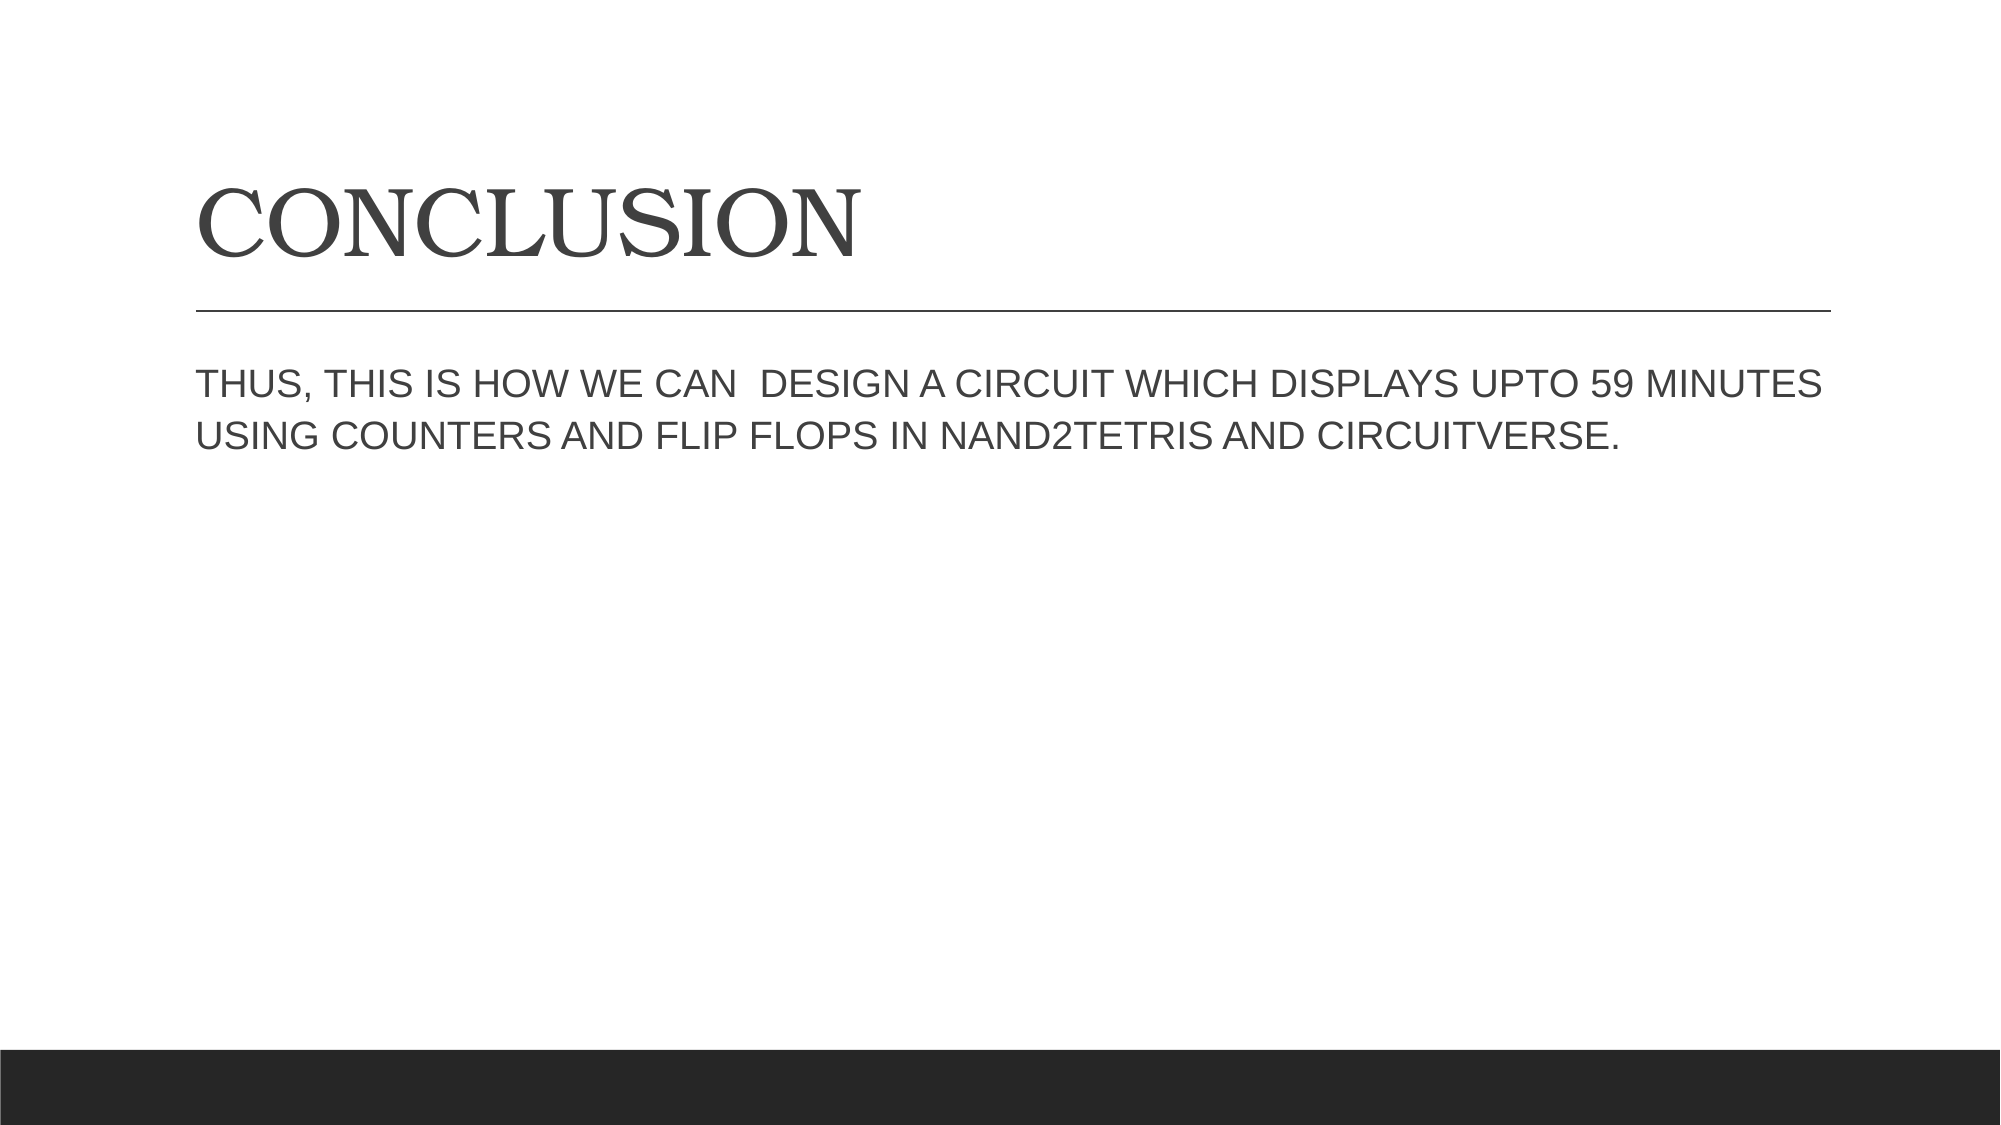

# CONCLUSION
THUS, THIS IS HOW WE CAN  DESIGN A CIRCUIT WHICH DISPLAYS UPTO 59 MINUTES USING COUNTERS AND FLIP FLOPS IN NAND2TETRIS AND CIRCUITVERSE.